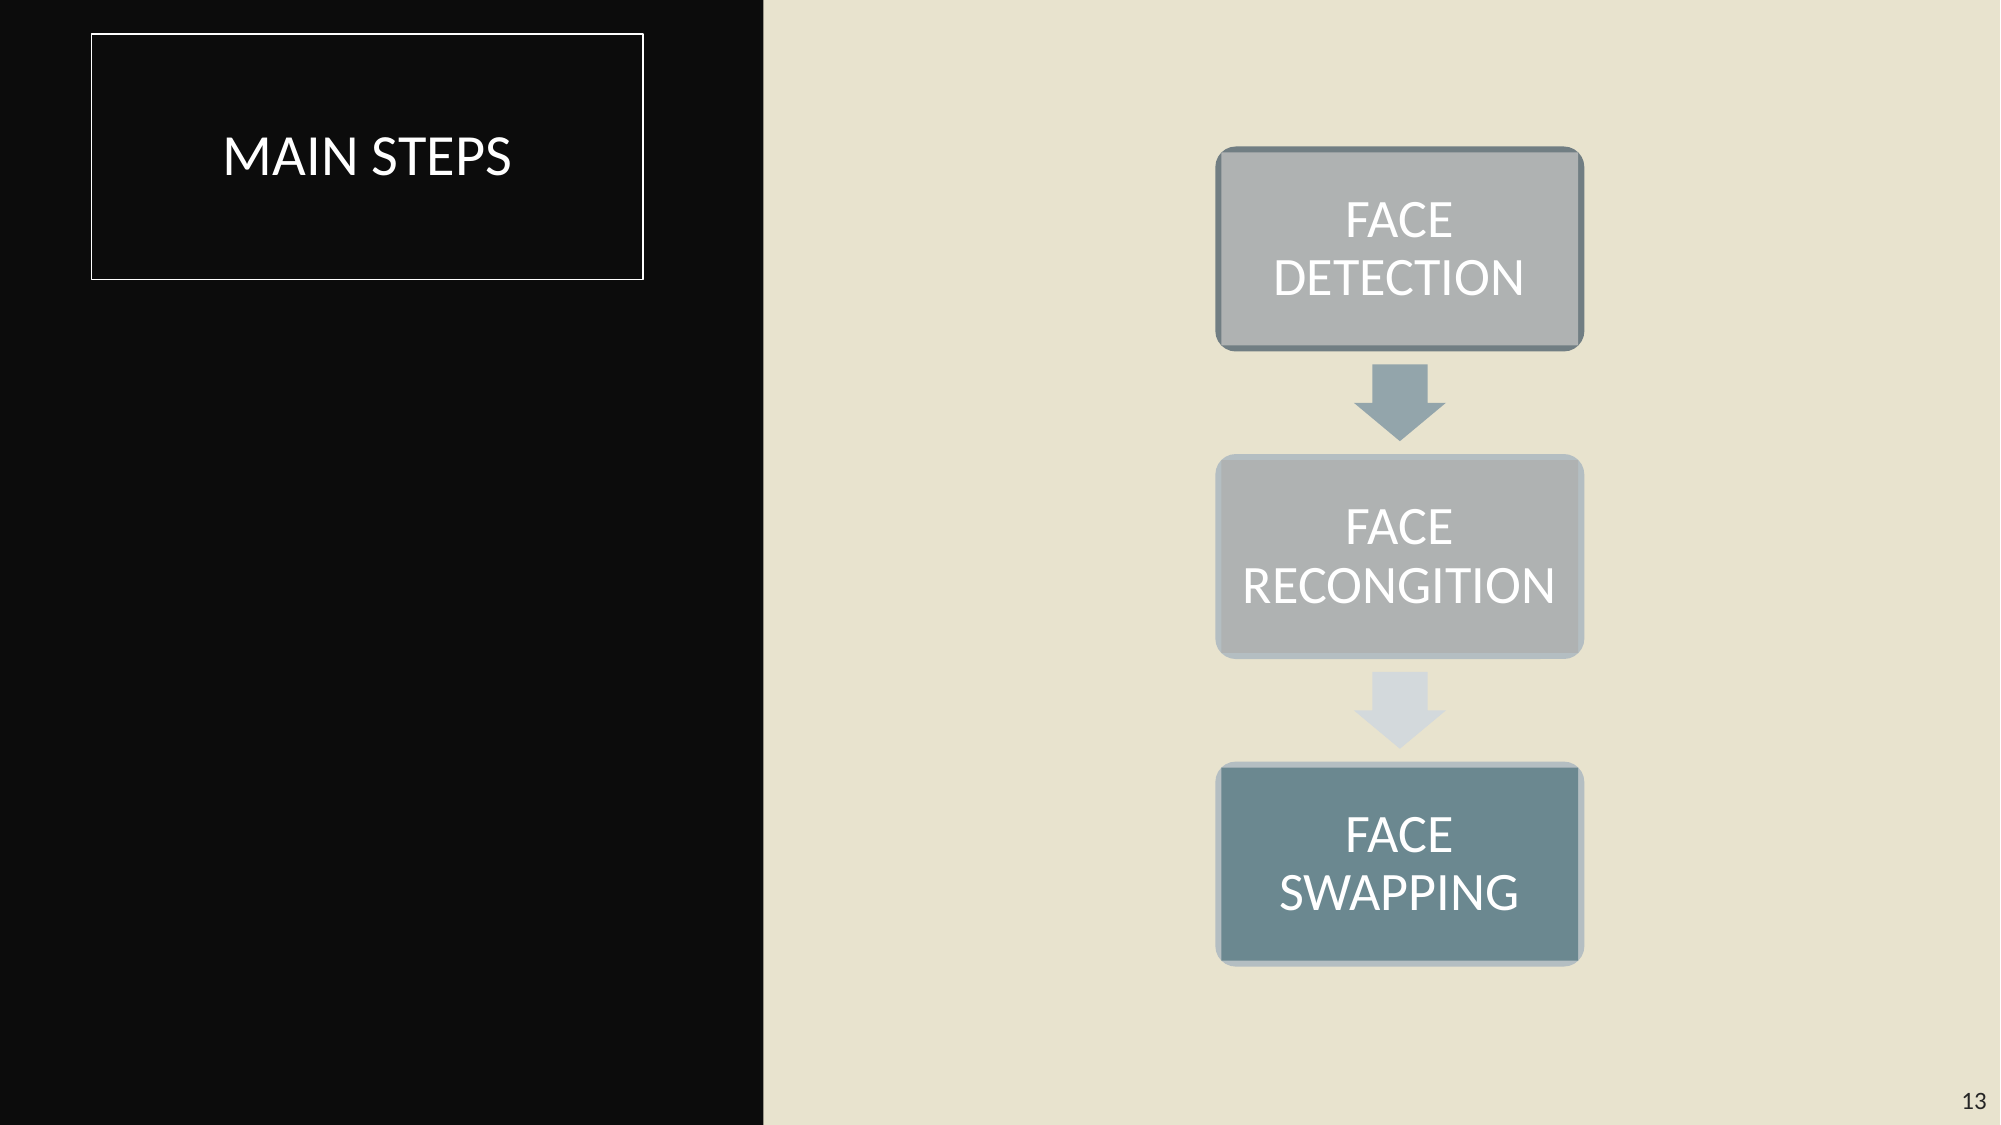

# MAIN STEPS

FACE DETECTION

FACE RECONGITION

FACE SWAPPING
13